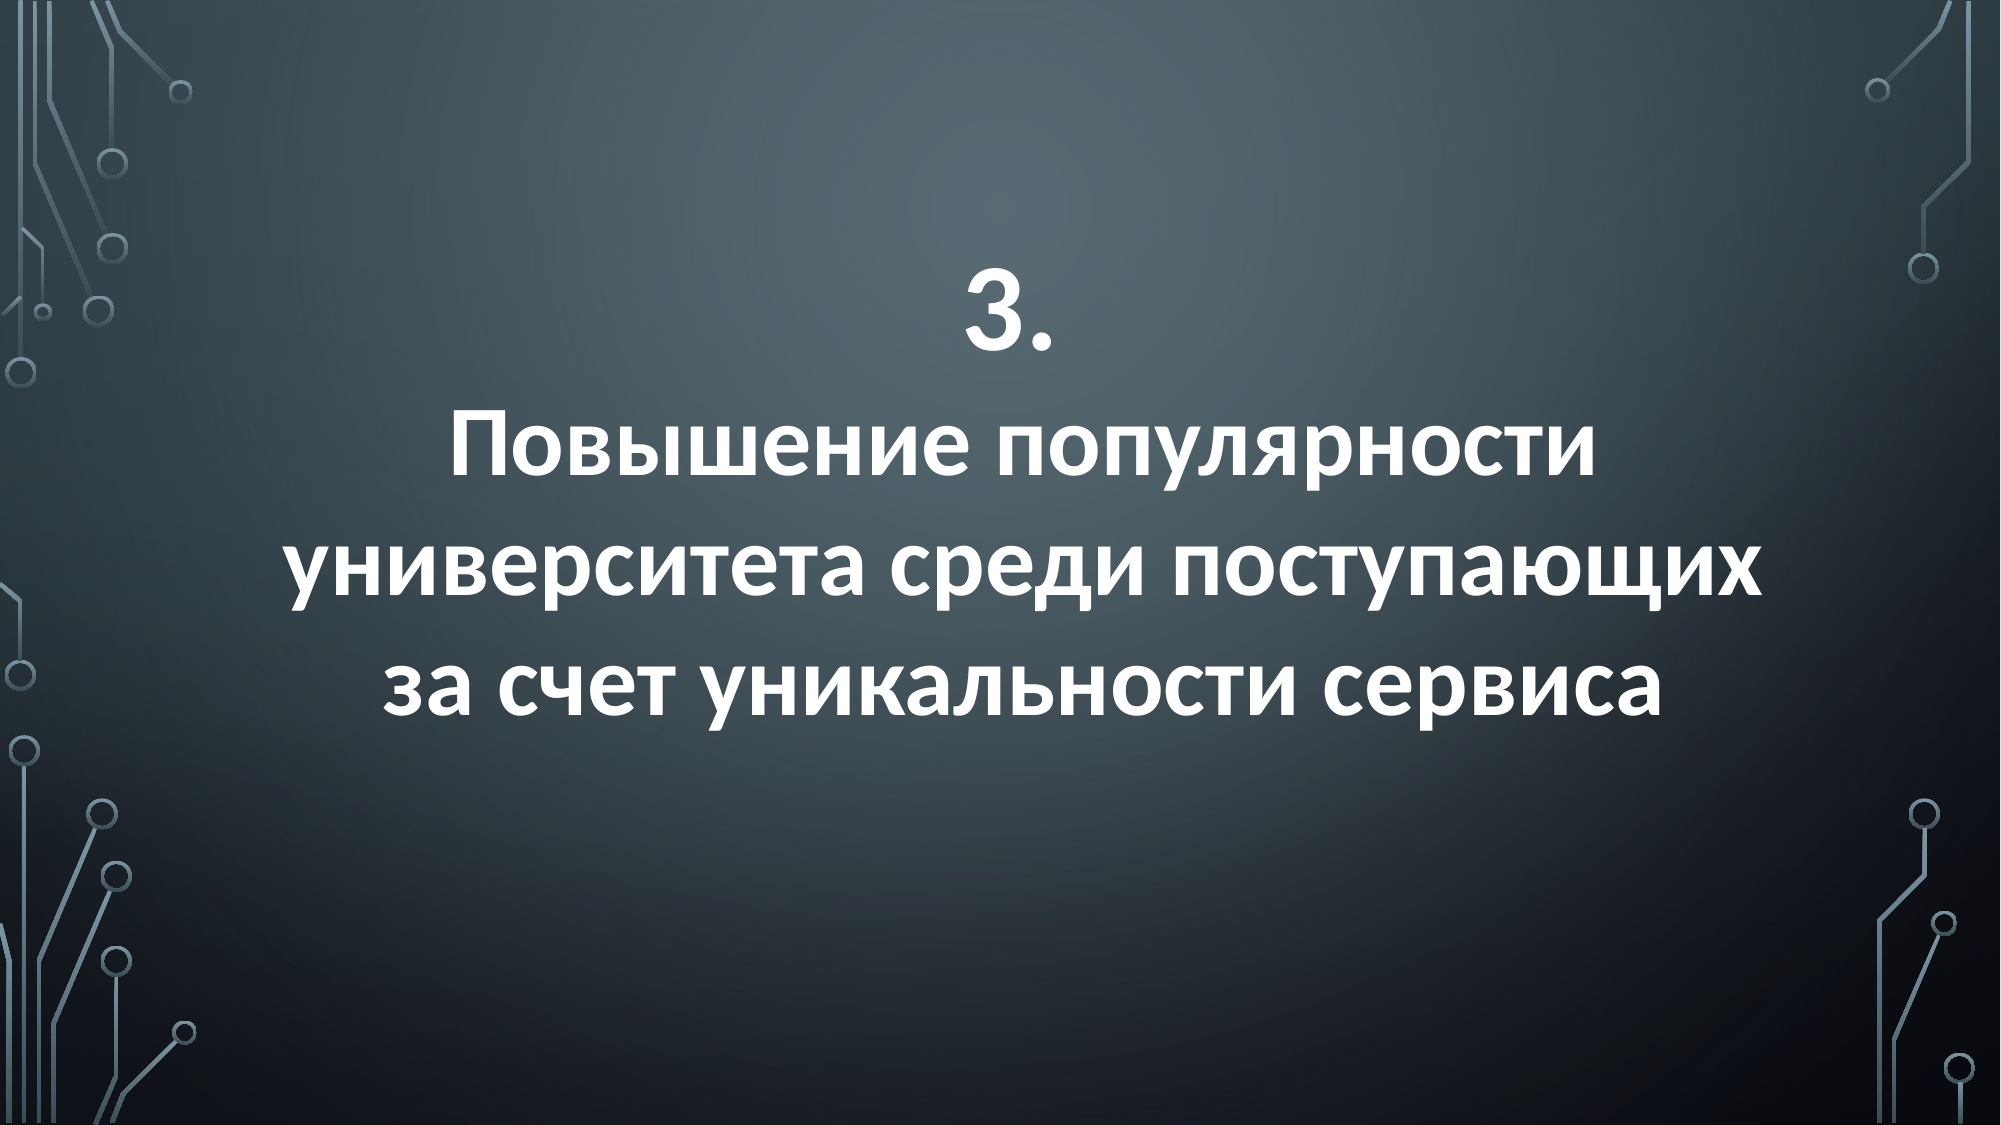

3.
Повышение популярности университета среди поступающих за счет уникальности сервиса